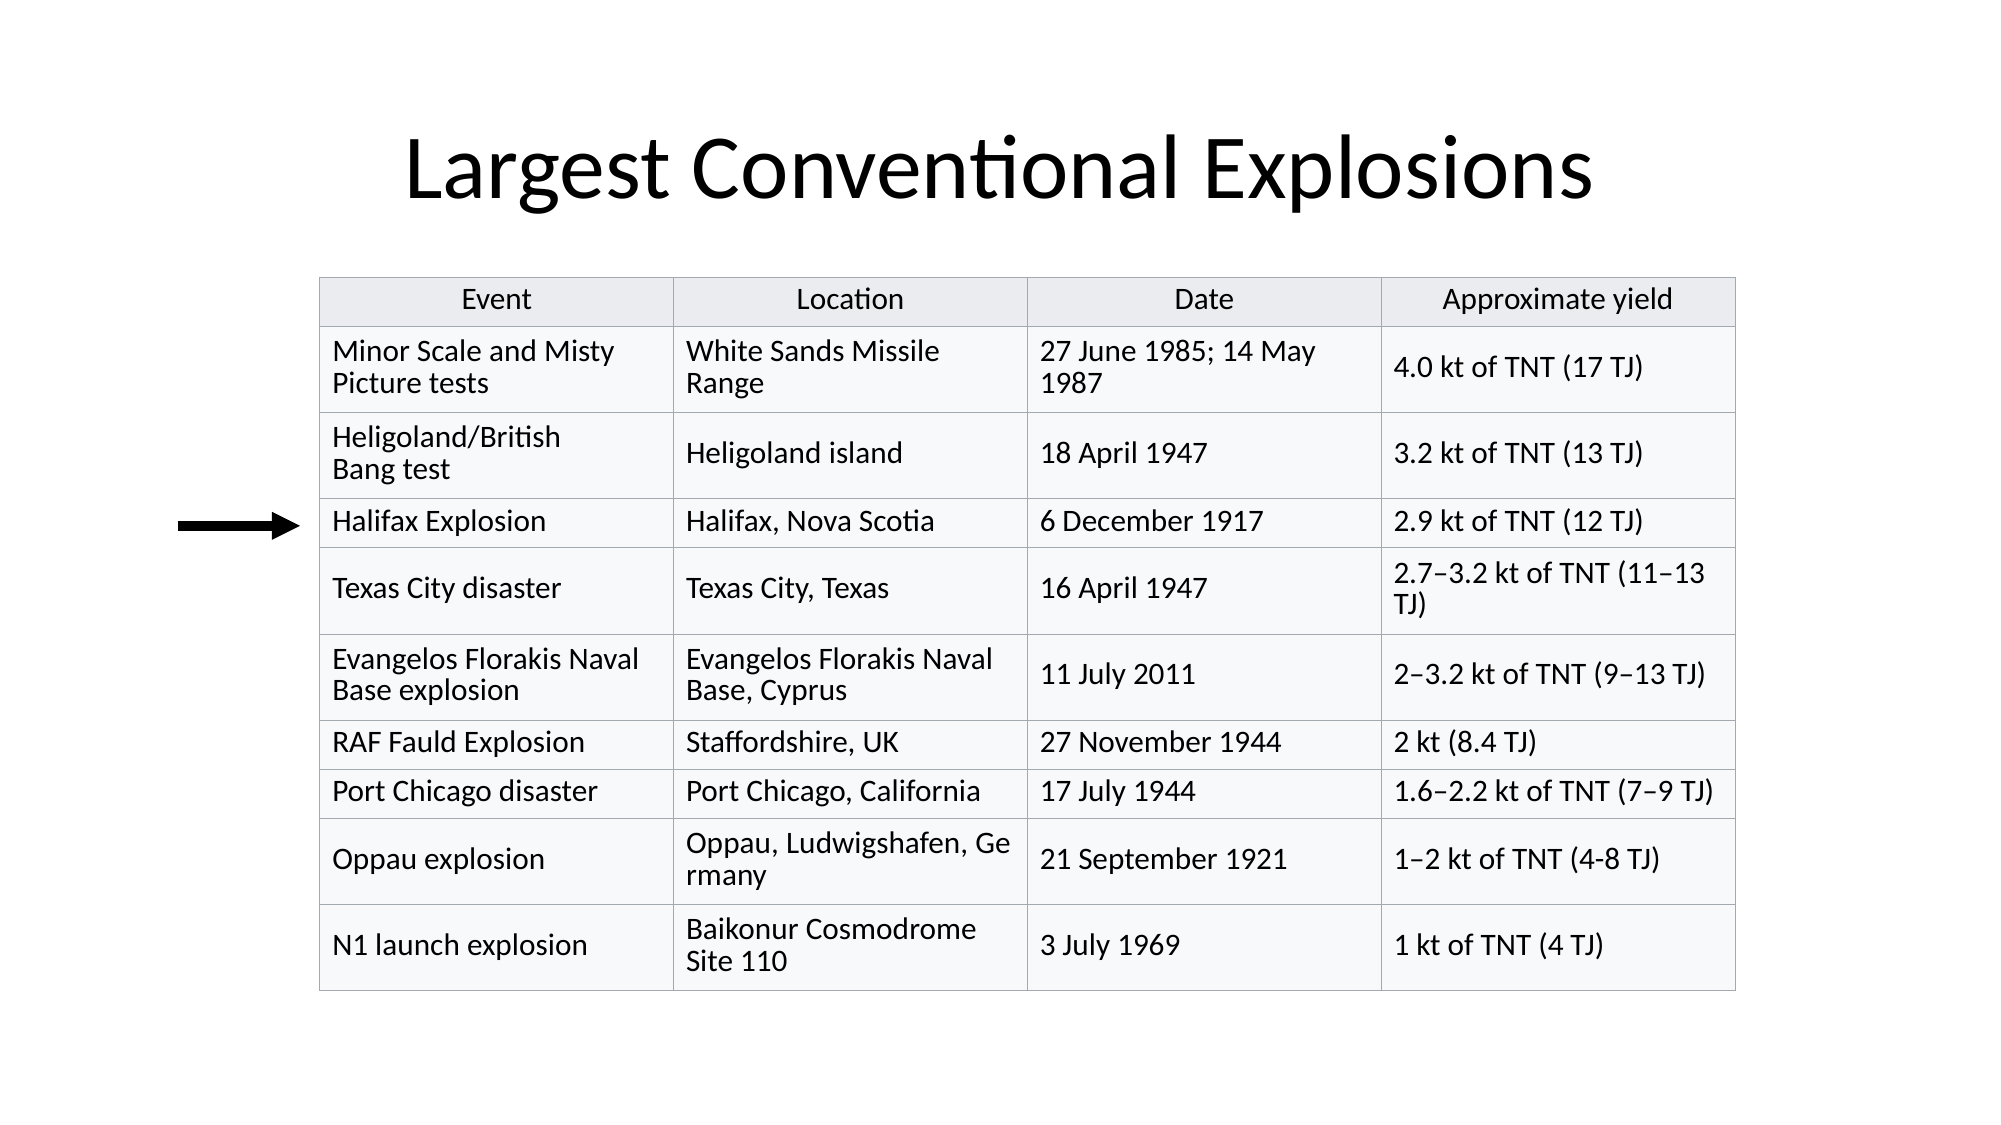

# Largest Conventional Explosions
| Event | Location | Date | Approximate yield |
| --- | --- | --- | --- |
| Minor Scale and Misty Picture tests | White Sands Missile Range | 27 June 1985; 14 May 1987 | 4.0 kt of TNT (17 TJ) |
| Heligoland/British Bang test | Heligoland island | 18 April 1947 | 3.2 kt of TNT (13 TJ) |
| Halifax Explosion | Halifax, Nova Scotia | 6 December 1917 | 2.9 kt of TNT (12 TJ) |
| Texas City disaster | Texas City, Texas | 16 April 1947 | 2.7–3.2 kt of TNT (11–13 TJ) |
| Evangelos Florakis Naval Base explosion | Evangelos Florakis Naval Base, Cyprus | 11 July 2011 | 2–3.2 kt of TNT (9–13 TJ) |
| RAF Fauld Explosion | Staffordshire, UK | 27 November 1944 | 2 kt (8.4 TJ) |
| Port Chicago disaster | Port Chicago, California | 17 July 1944 | 1.6–2.2 kt of TNT (7–9 TJ) |
| Oppau explosion | Oppau, Ludwigshafen, Germany | 21 September 1921 | 1–2 kt of TNT (4-8 TJ) |
| N1 launch explosion | Baikonur Cosmodrome Site 110 | 3 July 1969 | 1 kt of TNT (4 TJ) |